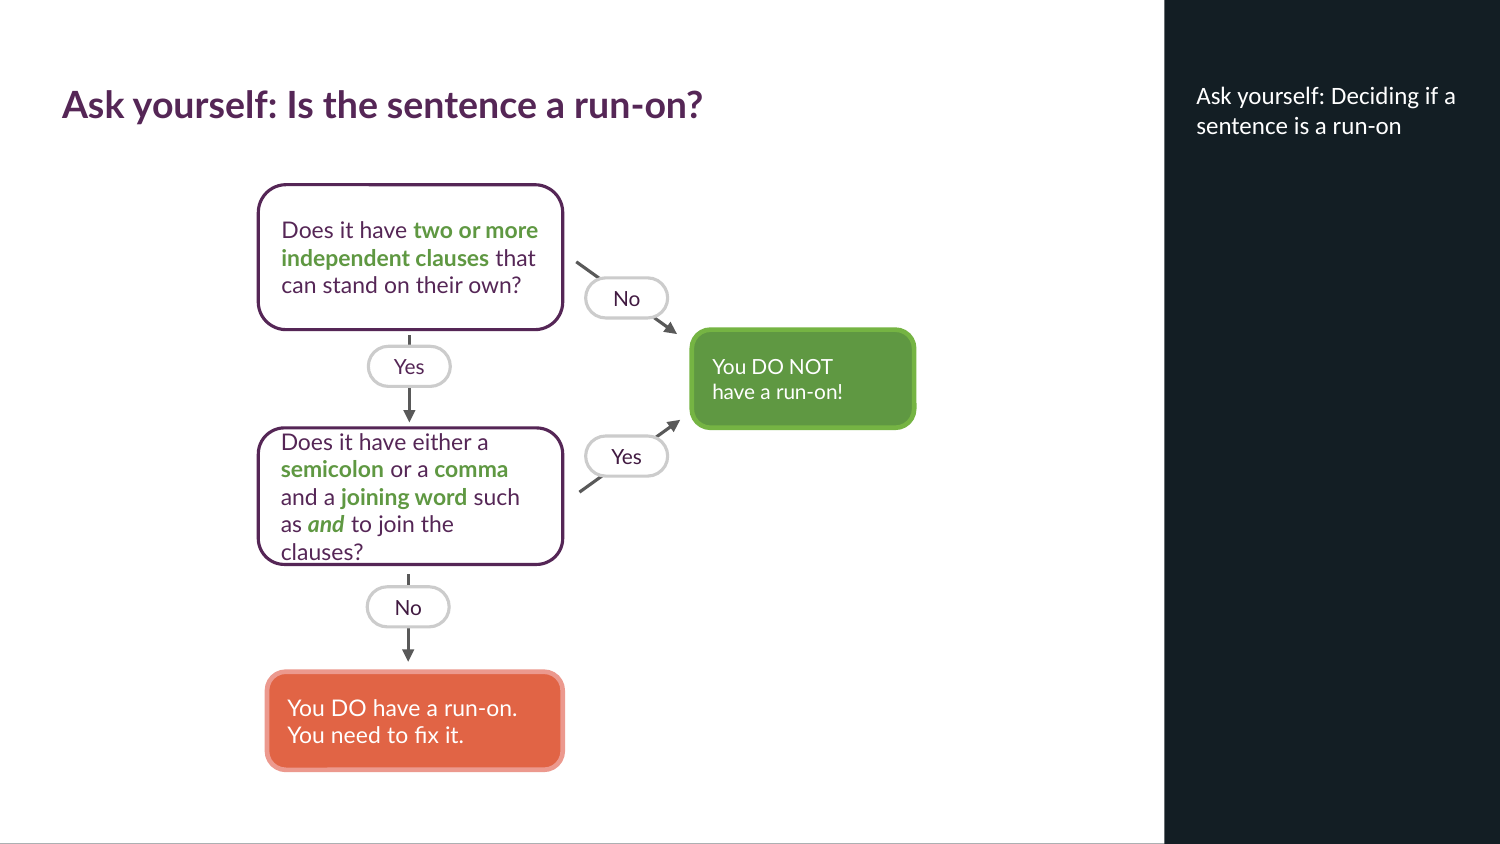

Ask yourself: Is the sentence a run-on?
# Ask yourself: Deciding if a sentence is a run-on

Does it have two or more independent clauses that can stand on their own?
No
You DO NOT
have a run-on!
Yes
Does it have either a semicolon or a comma and a joining word such as and to join the clauses?
Yes
No
You DO have a run-on.
You need to fix it.